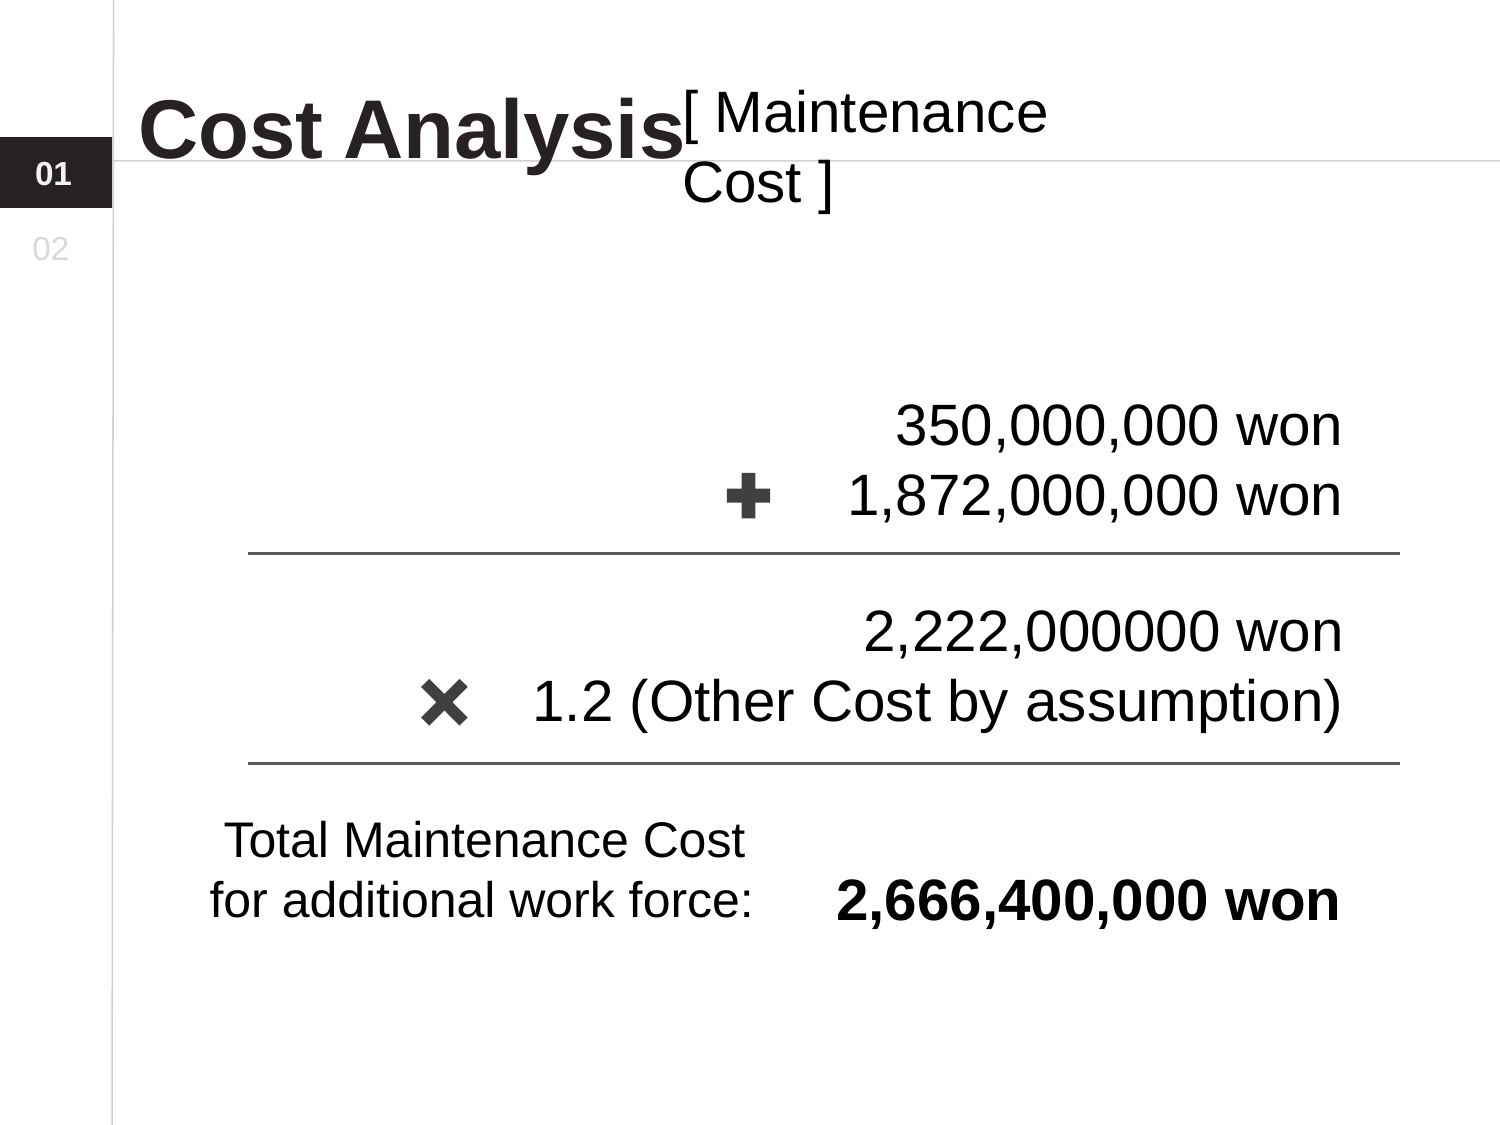

Cost Analysis
[ Maintenance Cost ]

01
02
350,000,000 won
1,872,000,000 won

2,222,000000 won
  1.2 (Other Cost by assumption)

 Total Maintenance Cost
for additional work force:

2,666,400,000 won